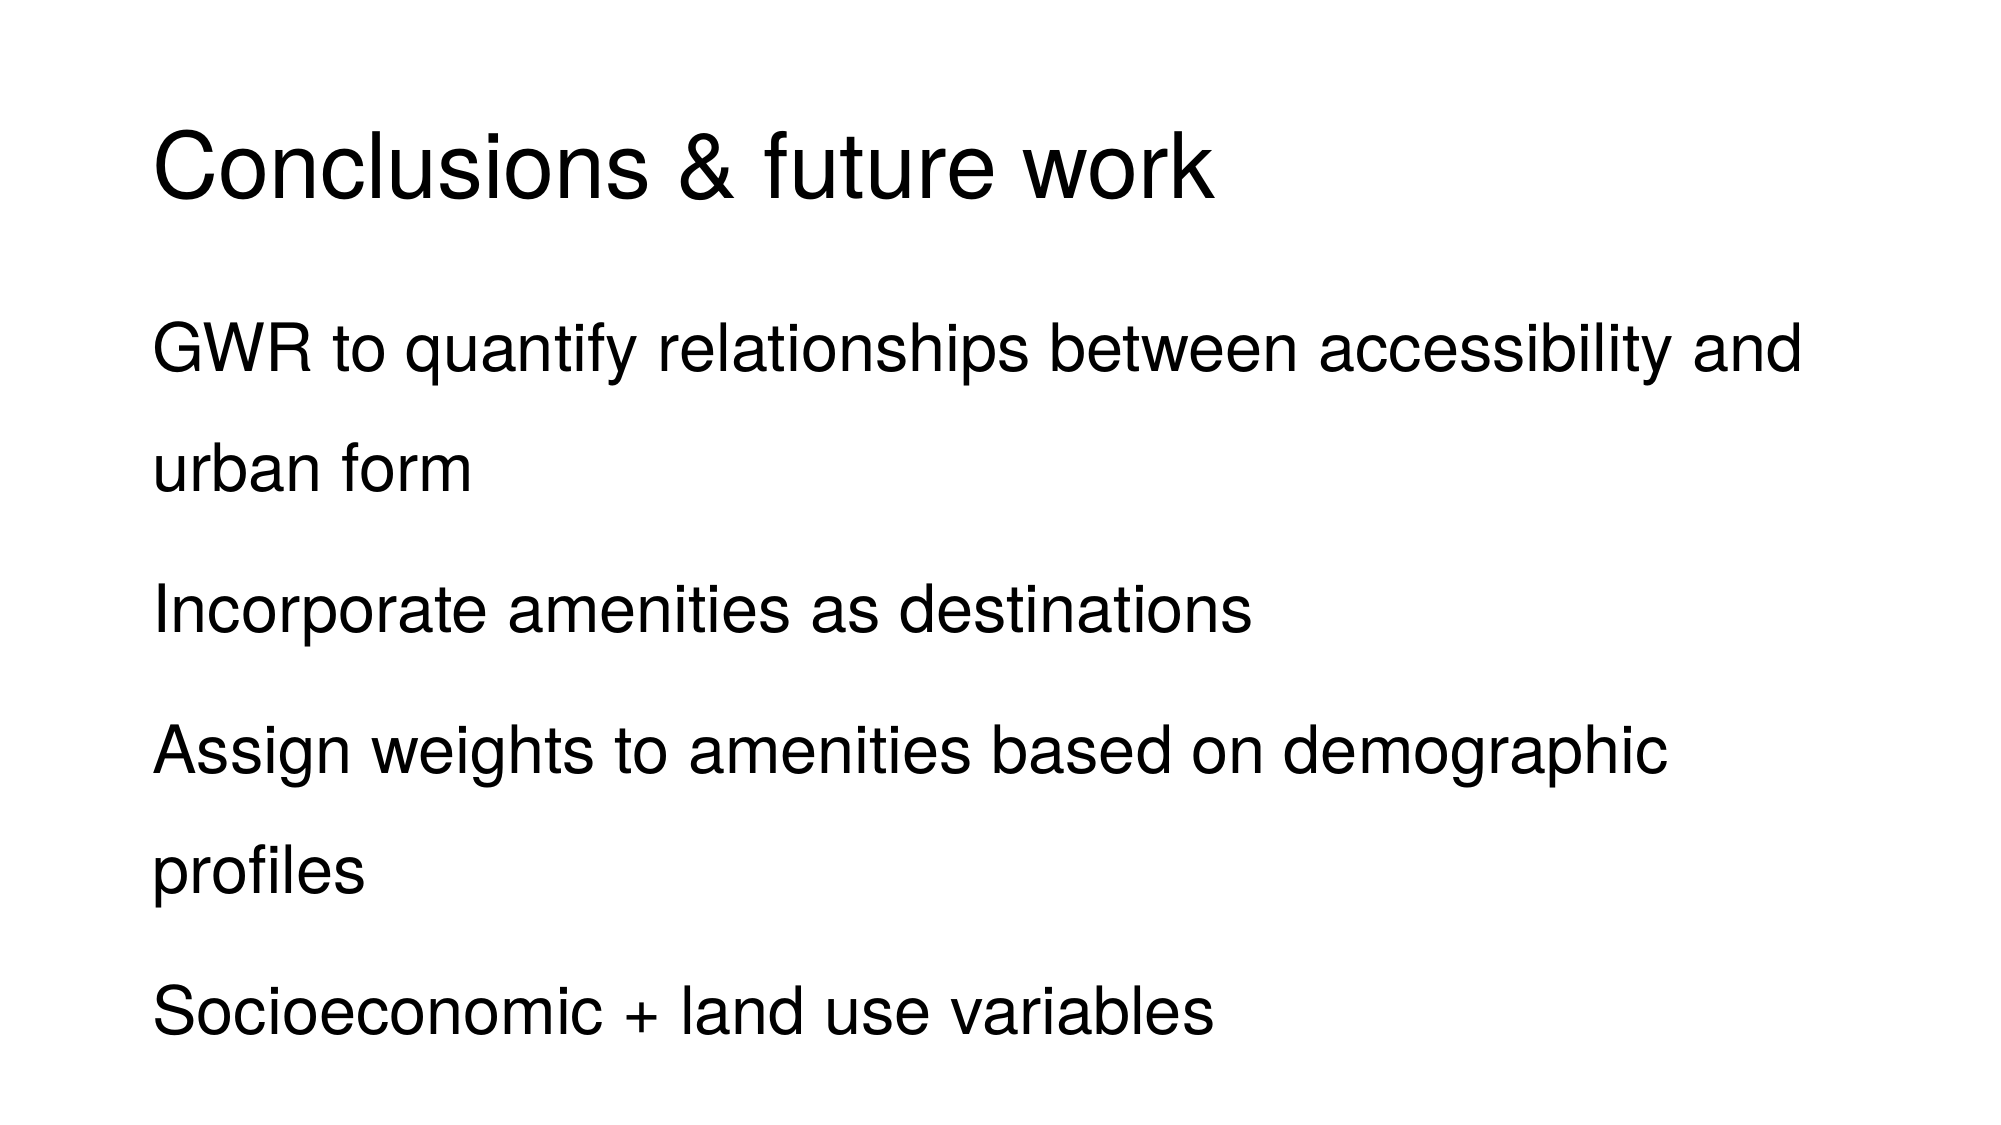

# Conclusions & future work
GWR to quantify relationships between accessibility and urban form
Incorporate amenities as destinations
Assign weights to amenities based on demographic profiles
Socioeconomic + land use variables